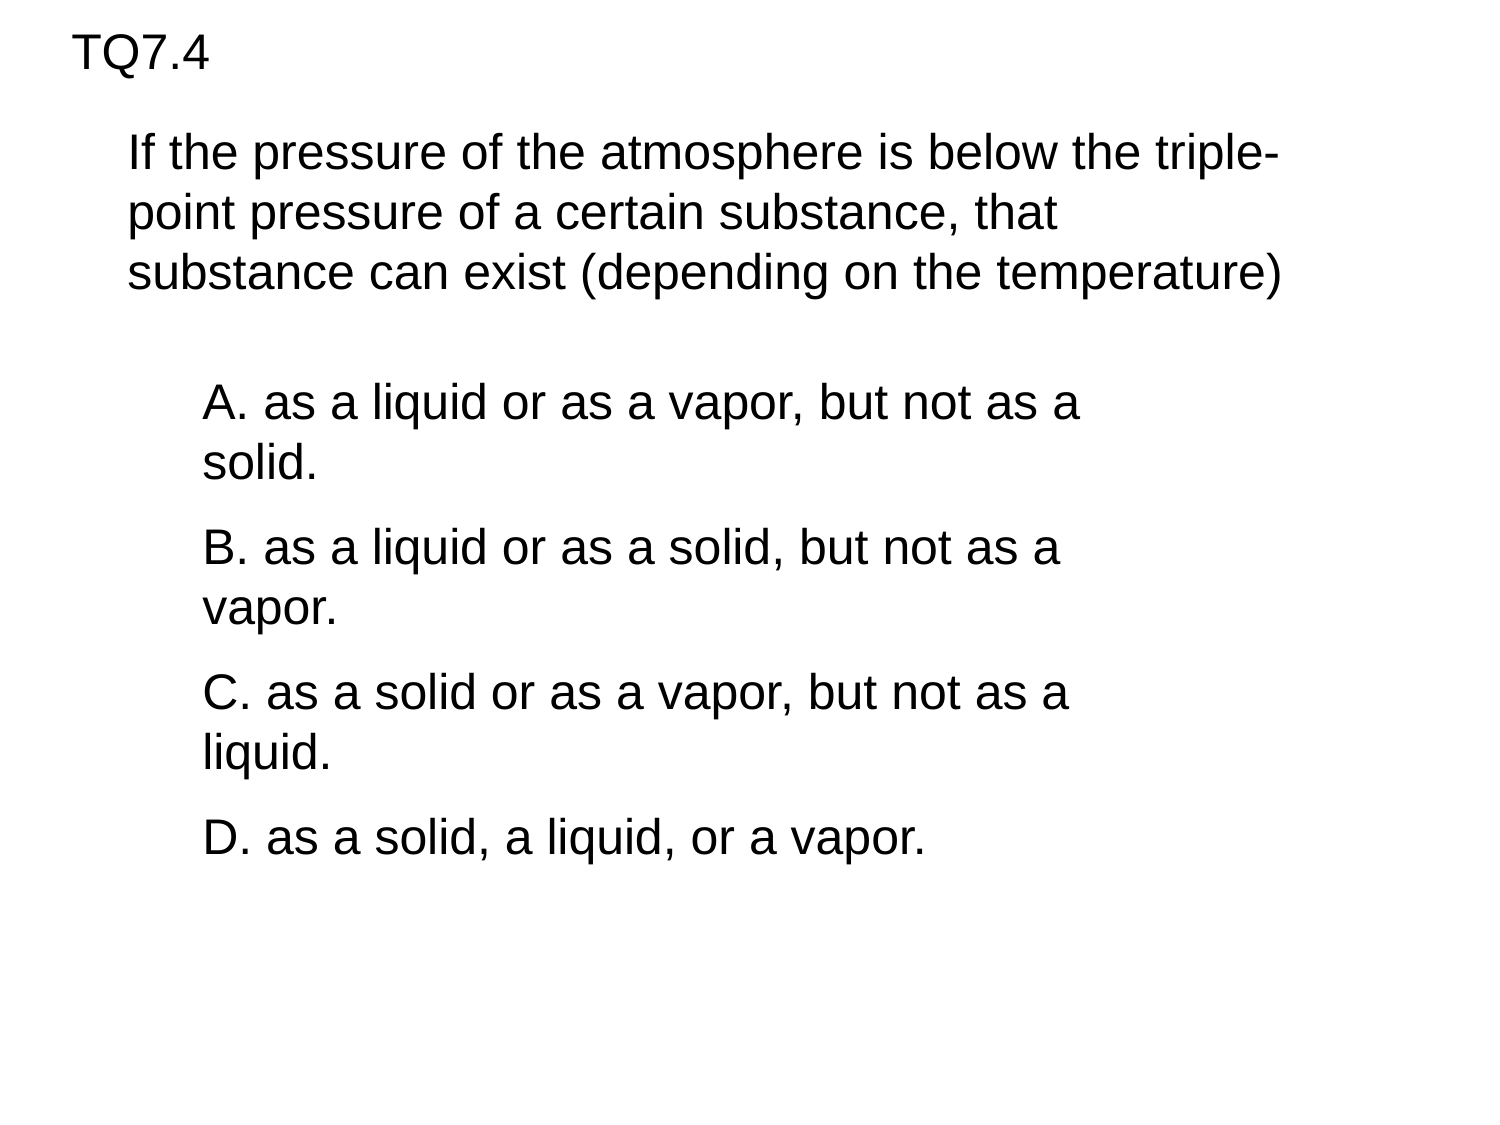

TQ7.4
If the pressure of the atmosphere is below the triple-point pressure of a certain substance, that substance can exist (depending on the temperature)
A. as a liquid or as a vapor, but not as a solid.
B. as a liquid or as a solid, but not as a vapor.
C. as a solid or as a vapor, but not as a liquid.
D. as a solid, a liquid, or a vapor.